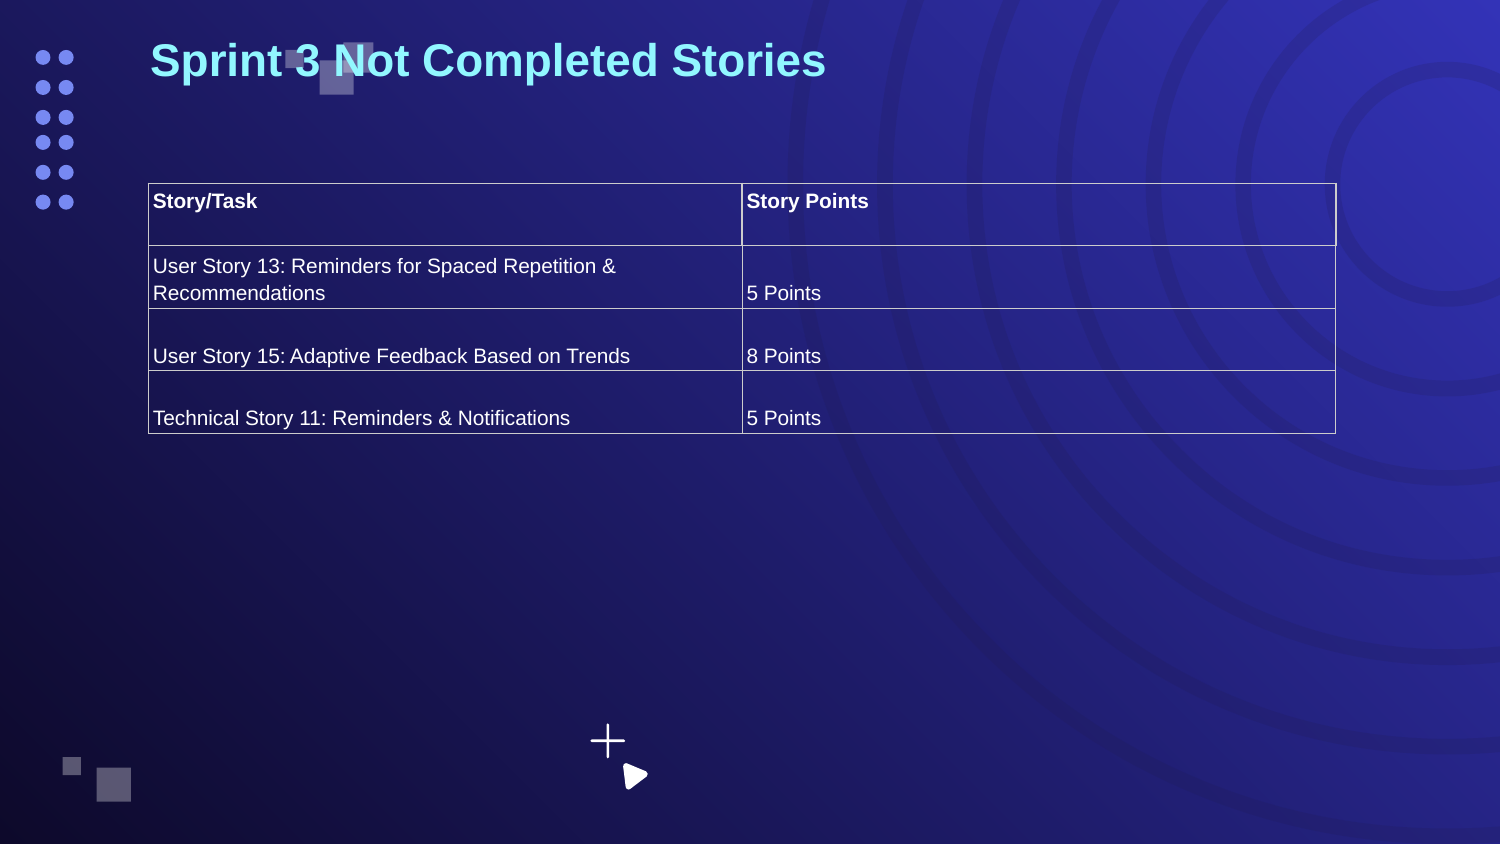

# Sprint 3 Not Completed Stories
| Story/Task | Story Points |
| --- | --- |
| User Story 13: Reminders for Spaced Repetition & Recommendations | 5 Points |
| User Story 15: Adaptive Feedback Based on Trends | 8 Points |
| Technical Story 11: Reminders & Notifications | 5 Points |